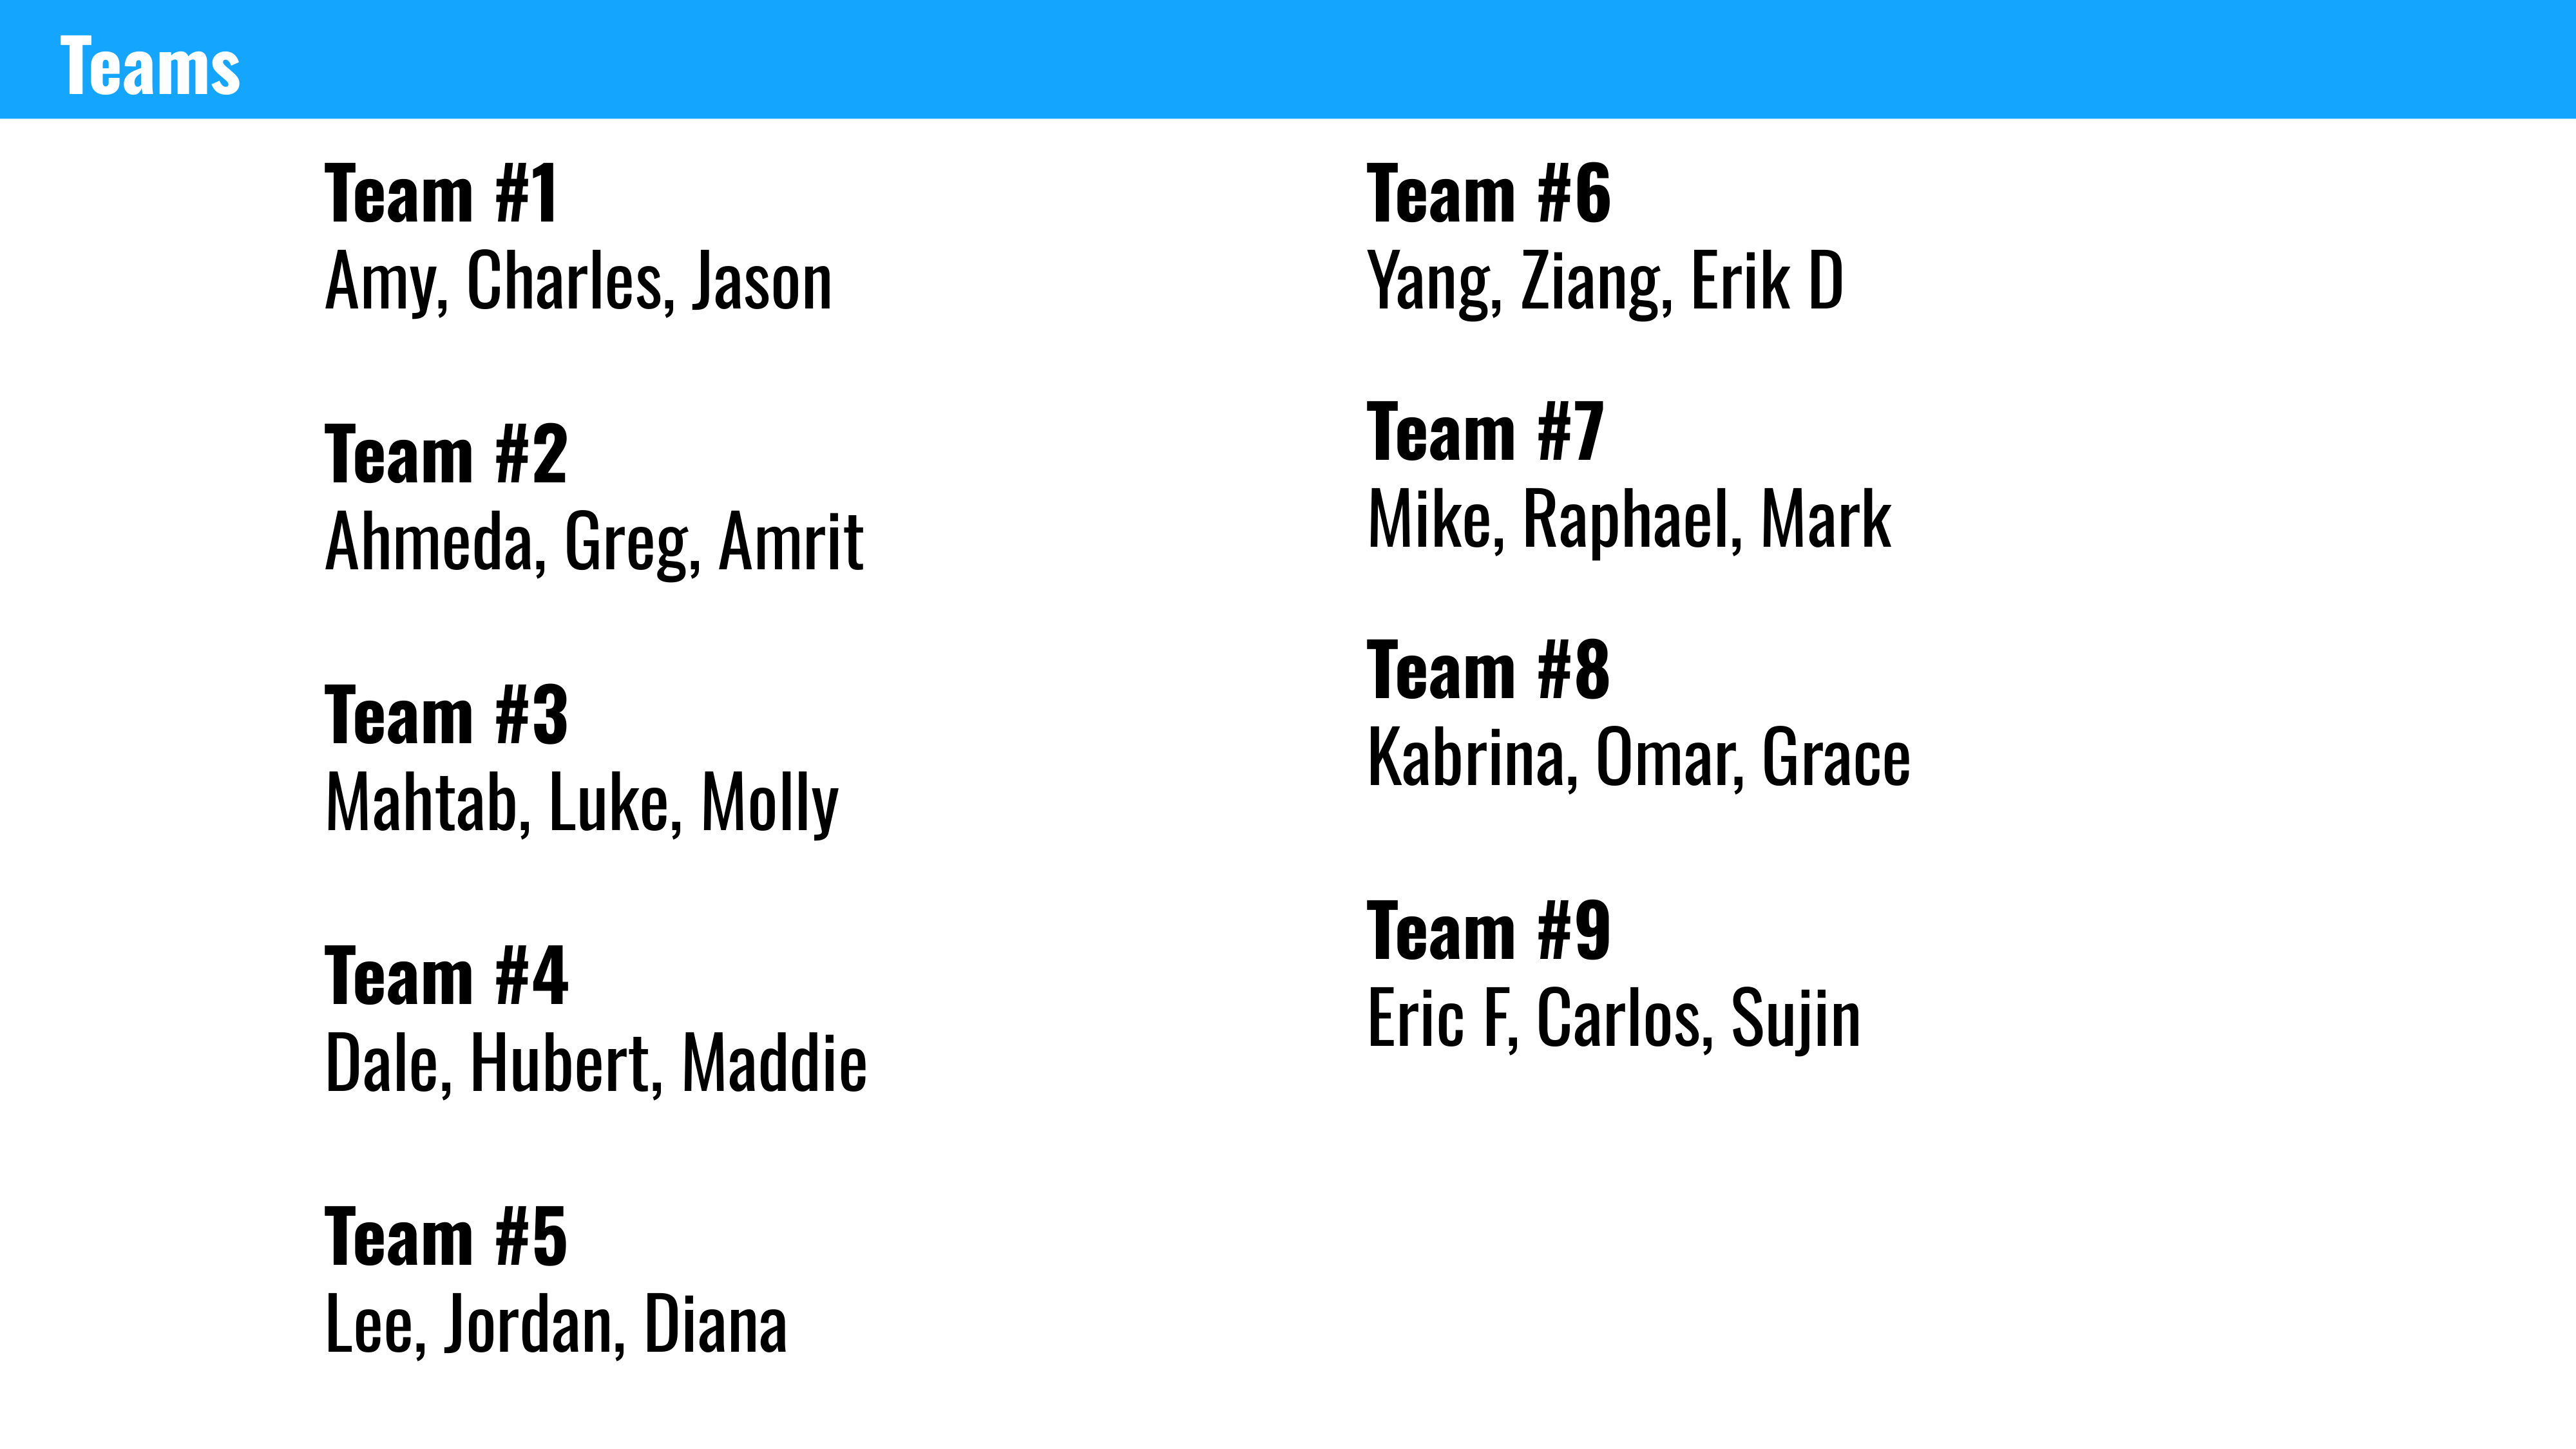

Teams
Team #1
Amy, Charles, Jason

Team #2
Ahmeda, Greg, Amrit

Team #3
Mahtab, Luke, Molly

Team #4
Dale, Hubert, Maddie

Team #5
Lee, Jordan, Diana
Team #6
Yang, Ziang, Erik D

Team #7
Mike, Raphael, Mark

Team #8
Kabrina, Omar, Grace

Team #9
Eric F, Carlos, Sujin